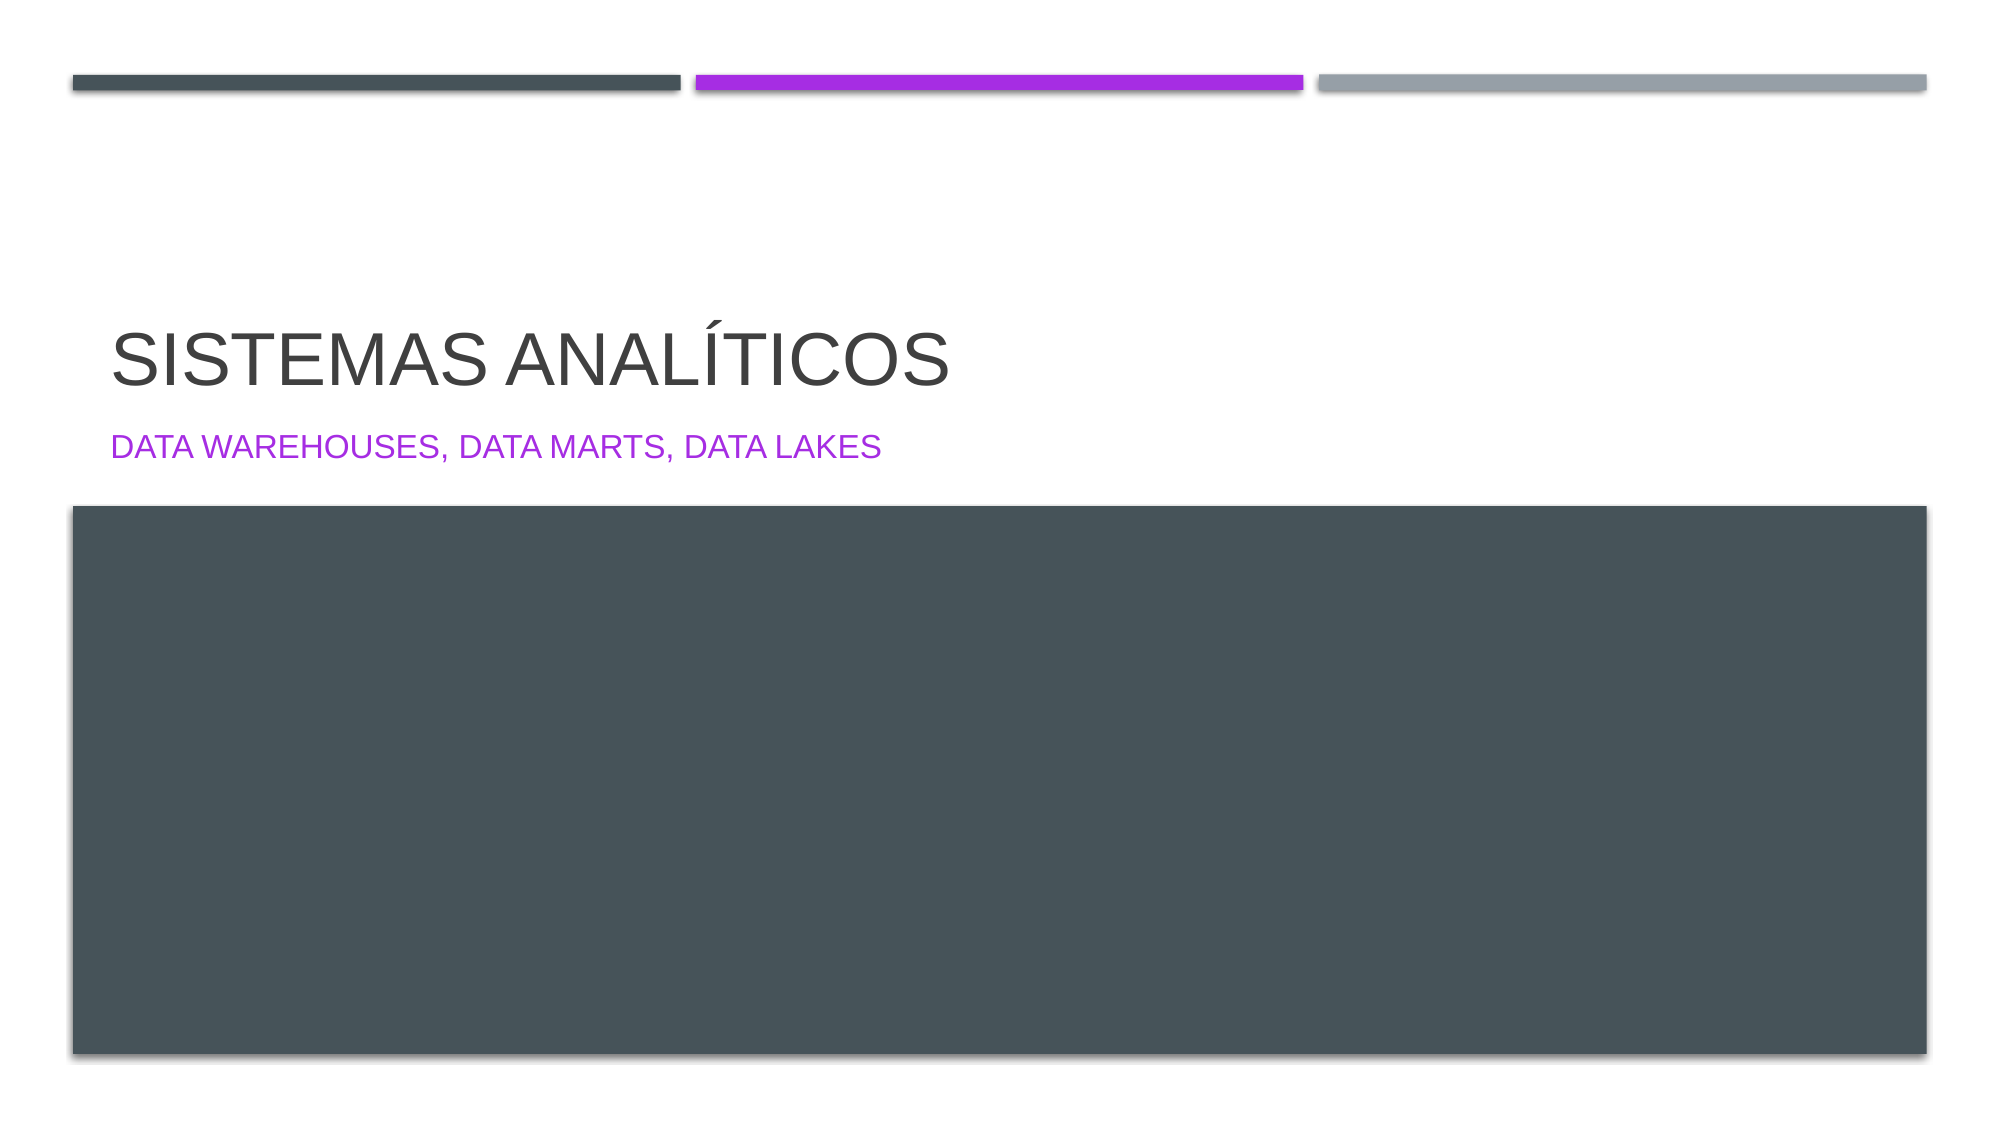

# Sistemas analíticos
Data warehouses, data marts, data lakes